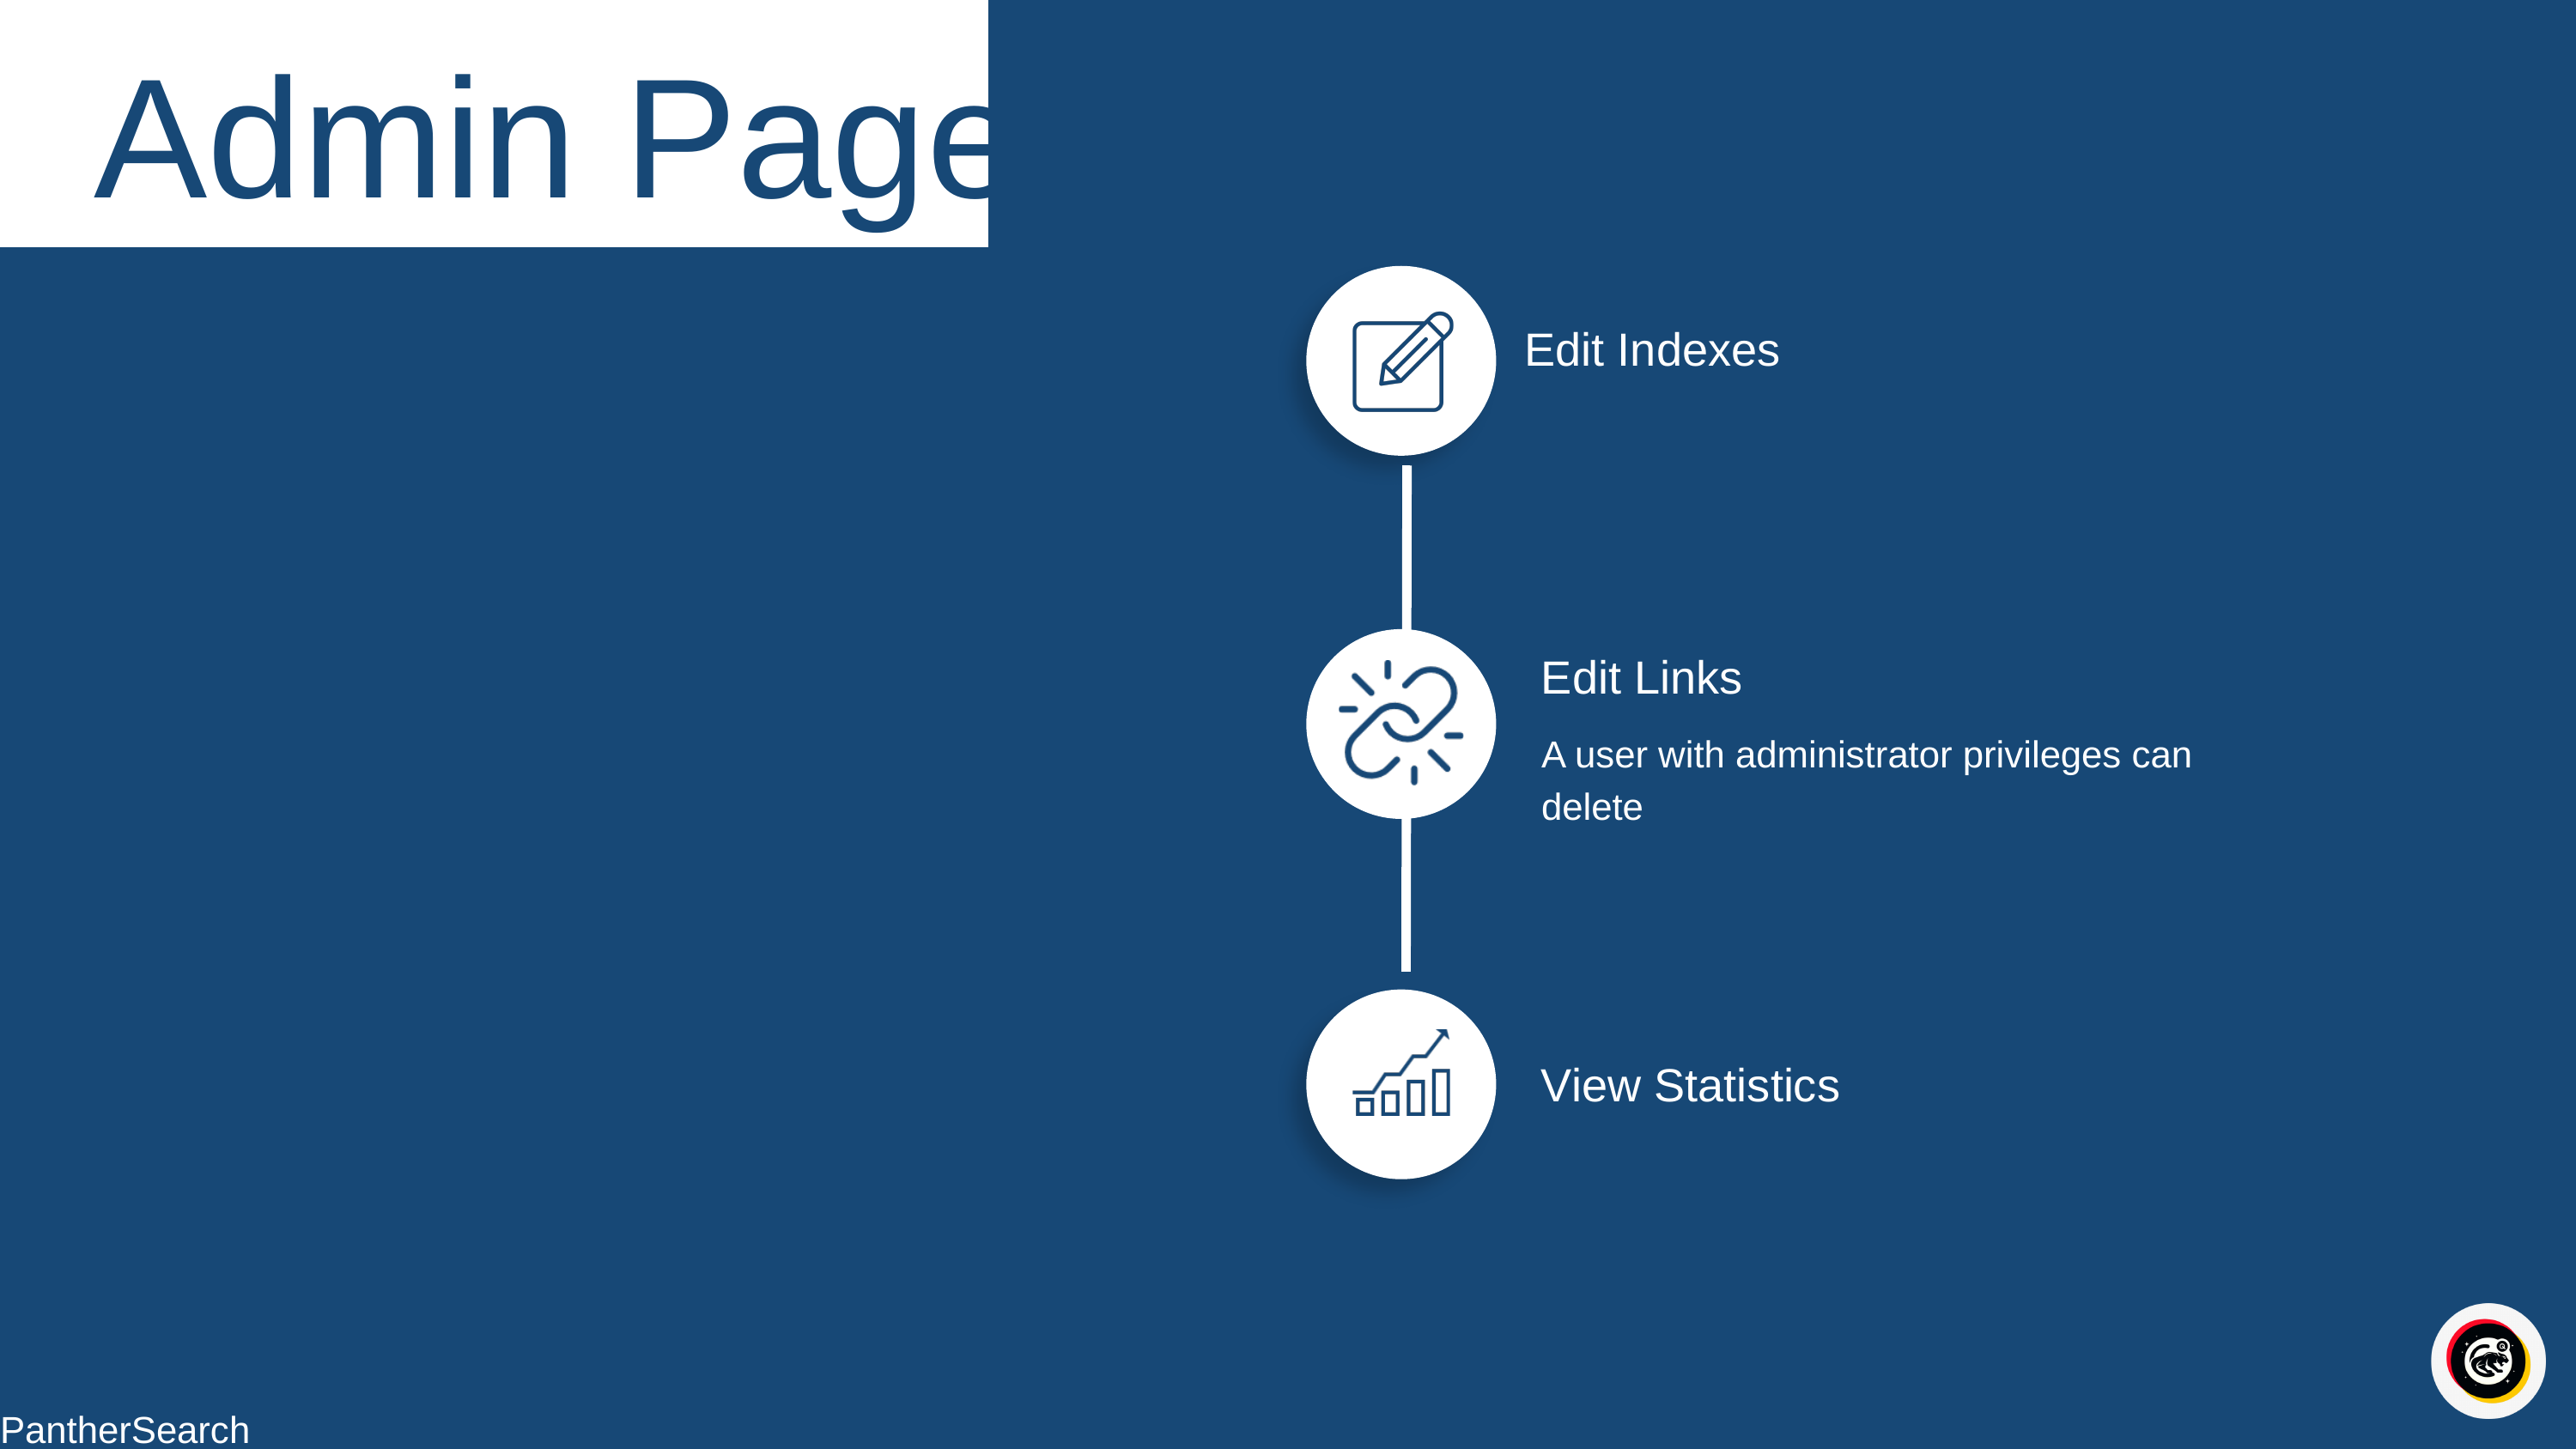

Admin Page

Edit Indexes

Edit Links
A user with administrator privileges can delete

View Statistics

PantherSearch